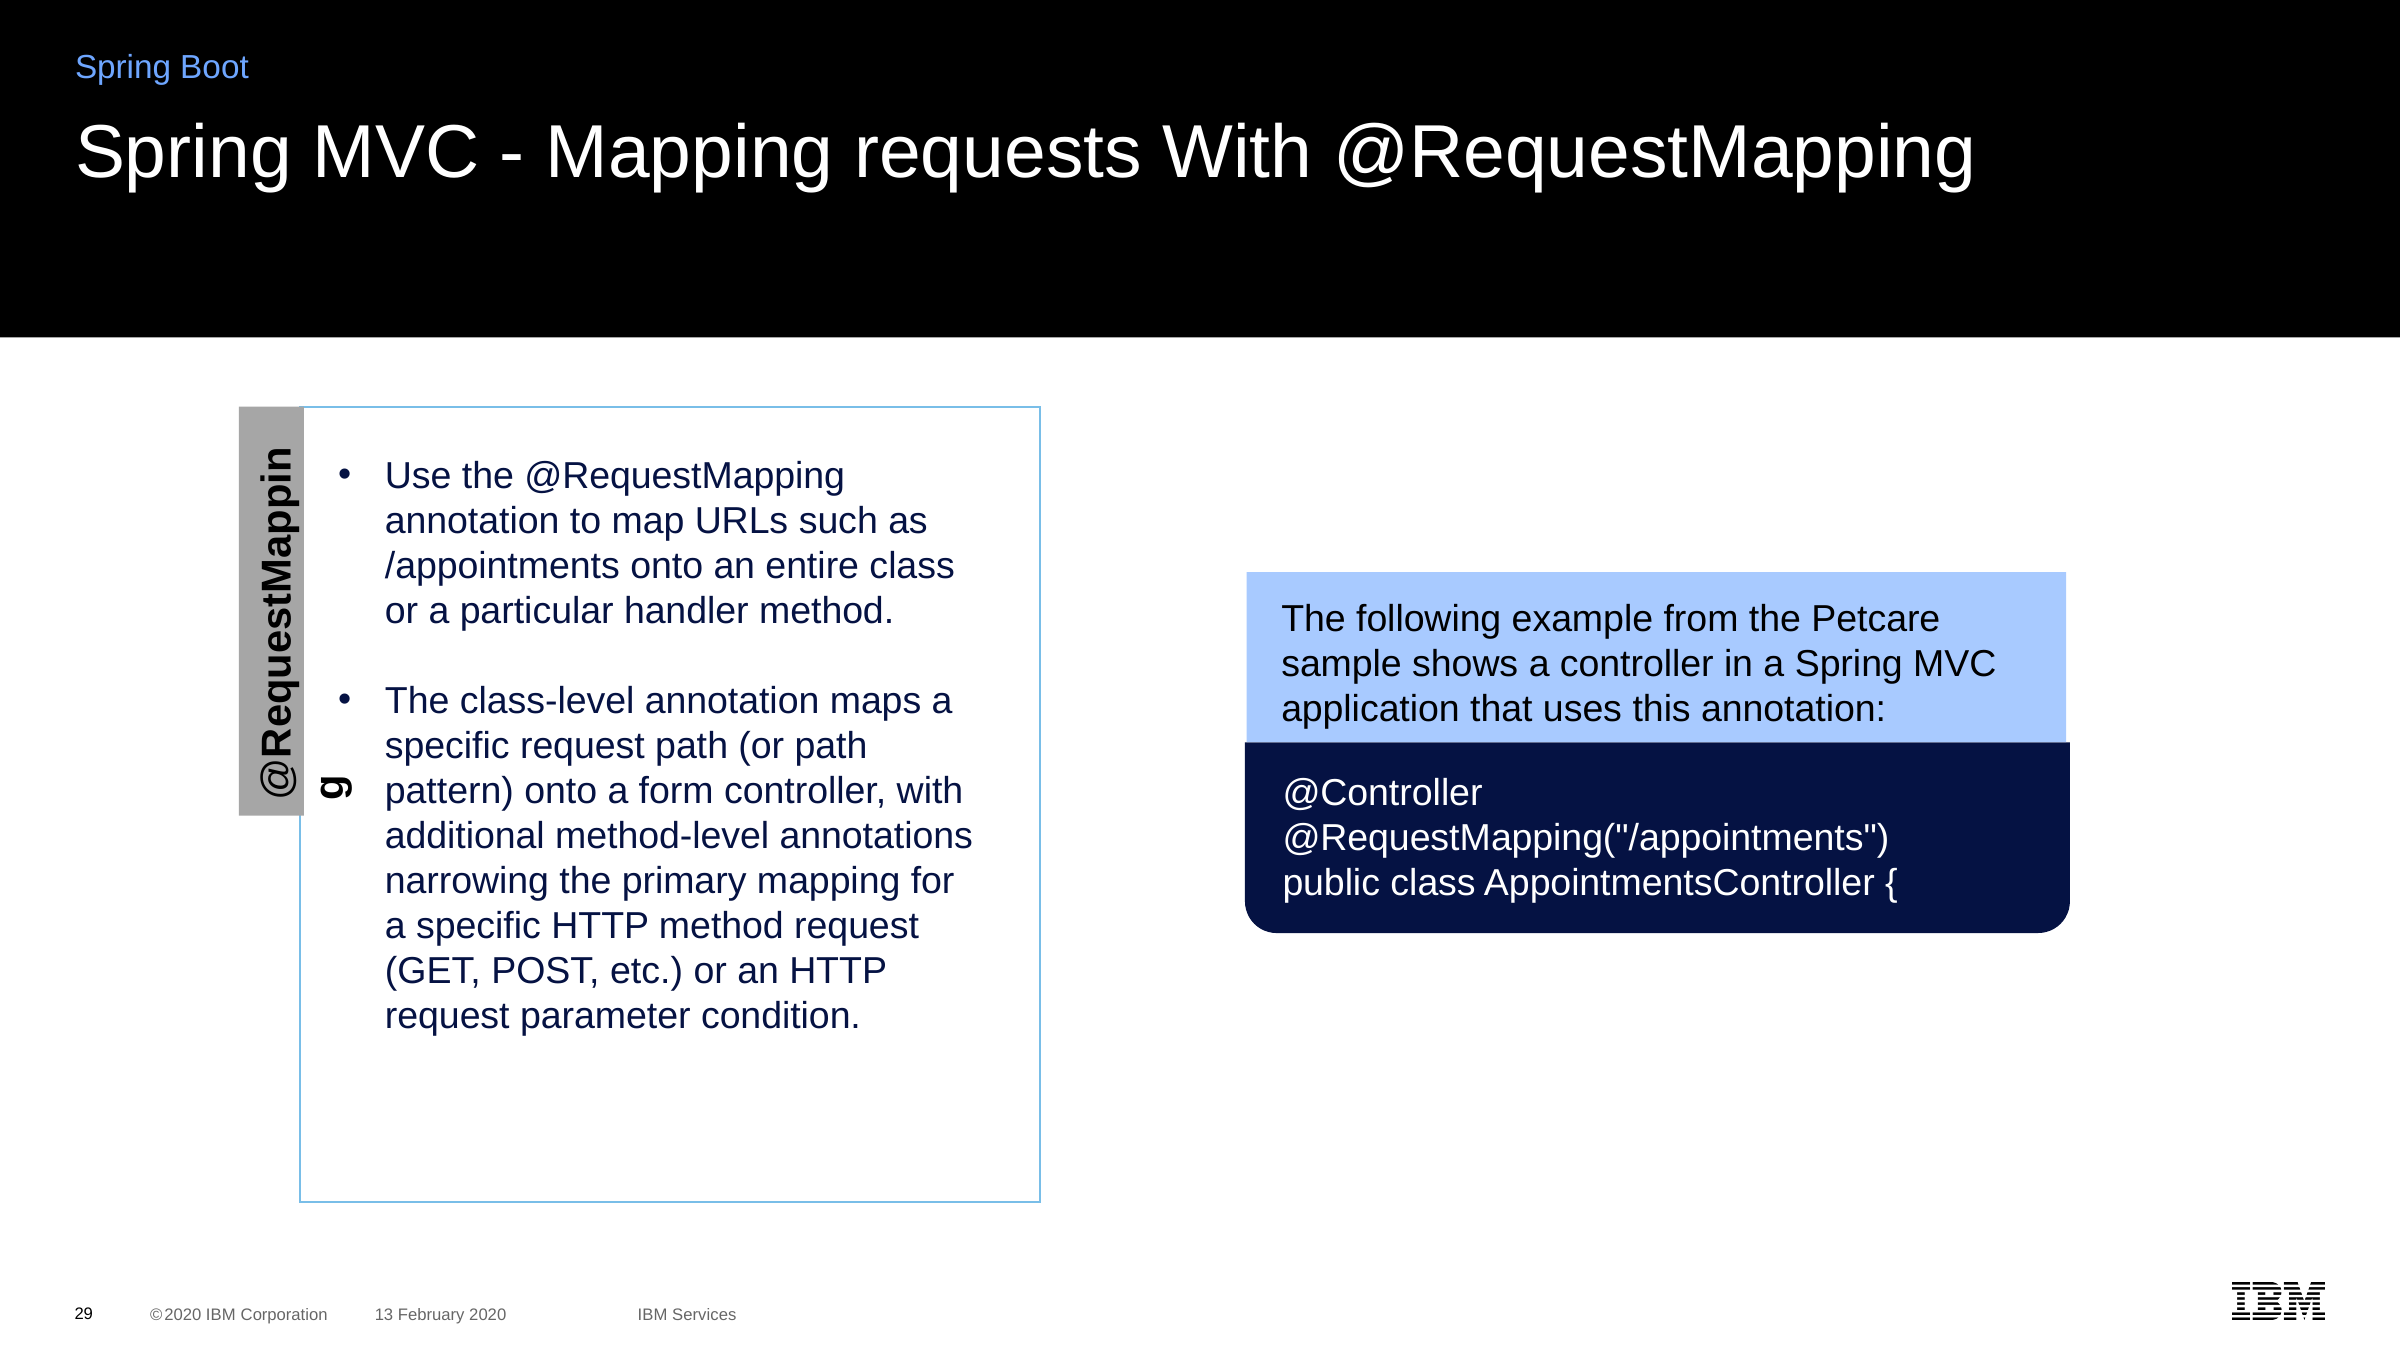

Spring Boot

# Spring MVC - Mapping requests With @RequestMapping

Use the @RequestMapping annotation to map URLs such as /appointments onto an entire class or a particular handler method.

The class-level annotation maps a specific request path (or path pattern) onto a form controller, with additional method-level annotations narrowing the primary mapping for a specific HTTP method request (GET, POST, etc.) or an HTTP request parameter condition.

@RequestMapping
The following example from the Petcare sample shows a controller in a Spring MVC application that uses this annotation:

z
@Controller
@RequestMapping("/appointments")
public class AppointmentsController {